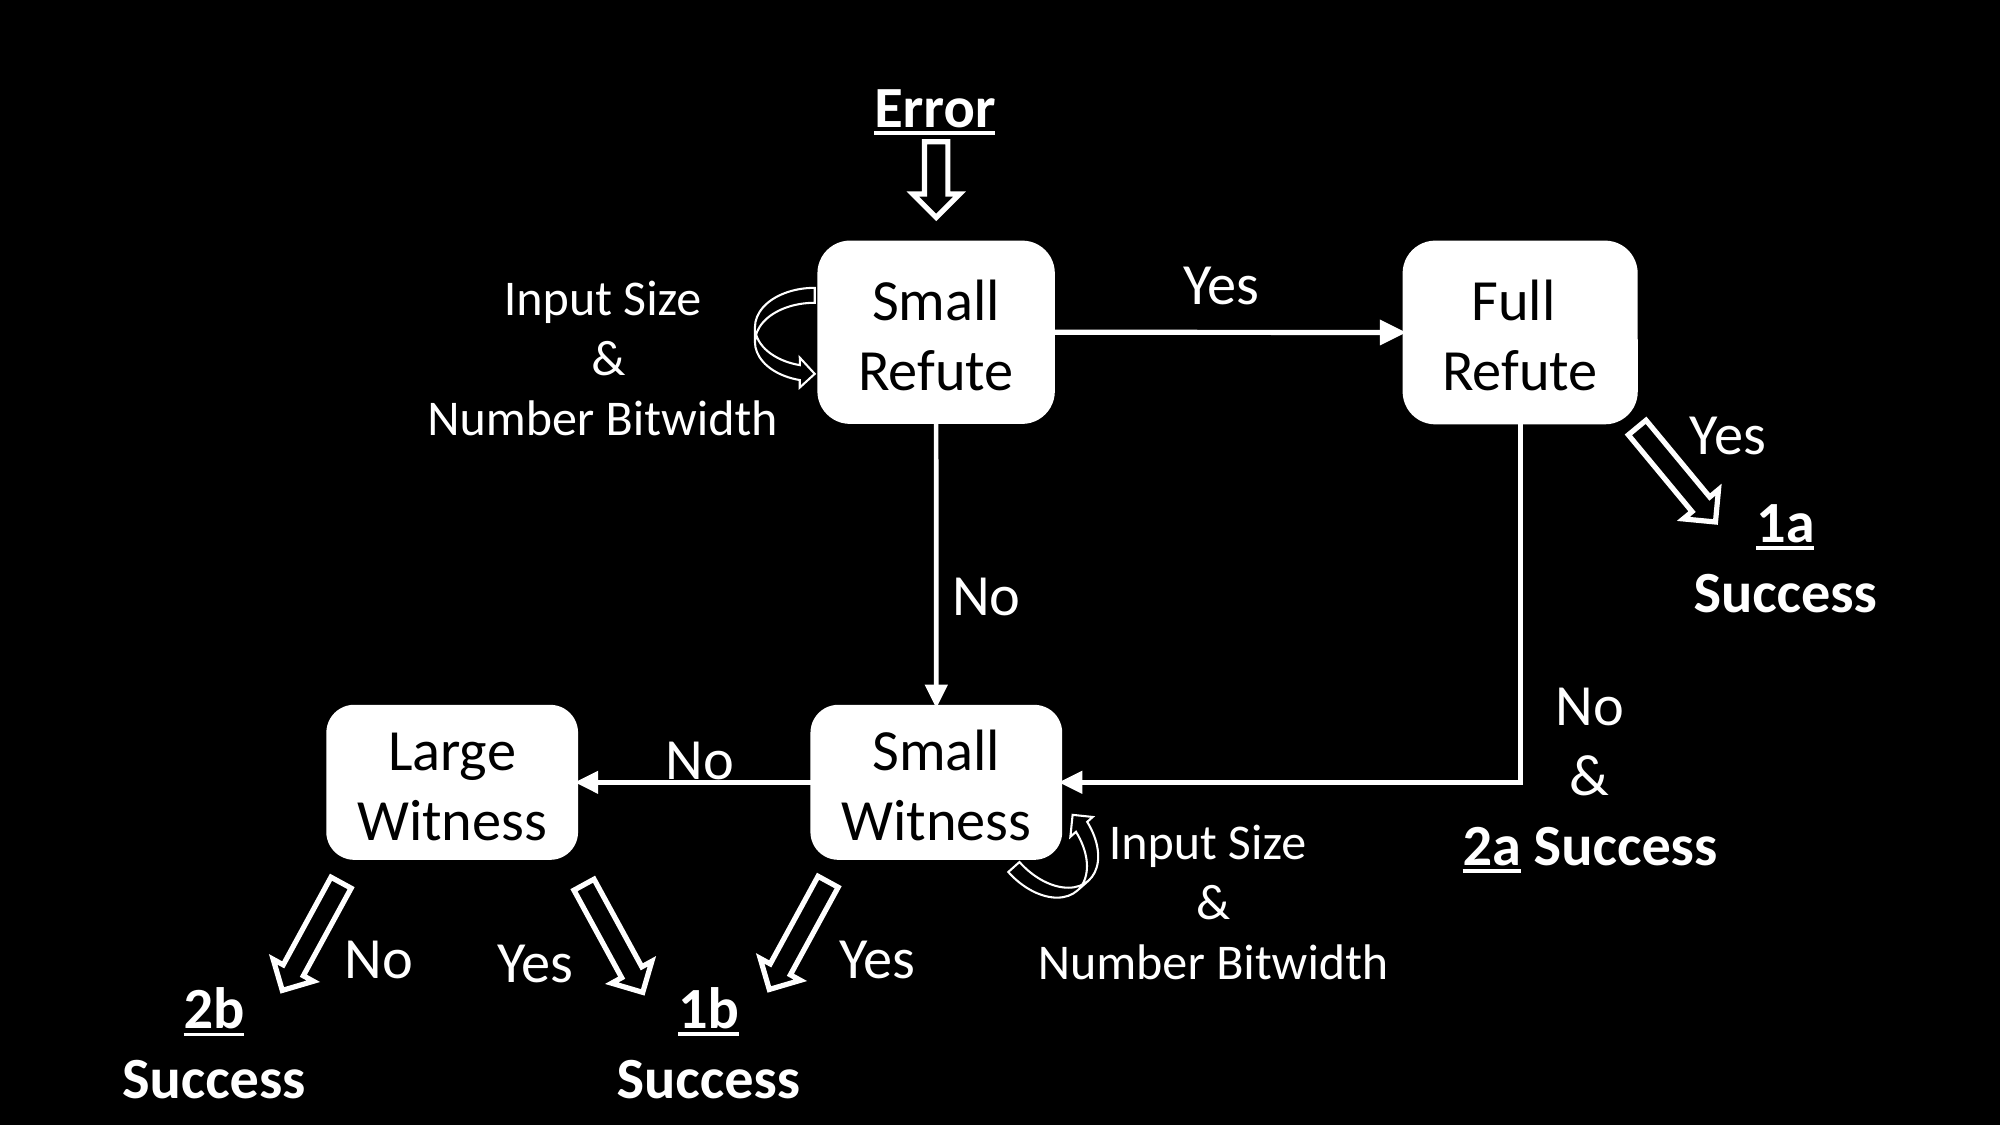

Error

Yes
Small Refute
Full
Refute
Input Size
&
Number Bitwidth

Yes

1a Success
No
No
&
2a Success
Small Witness
Large Witness
No
Input Size
&
Number Bitwidth

No
Yes
Yes
1b Success
2b Success